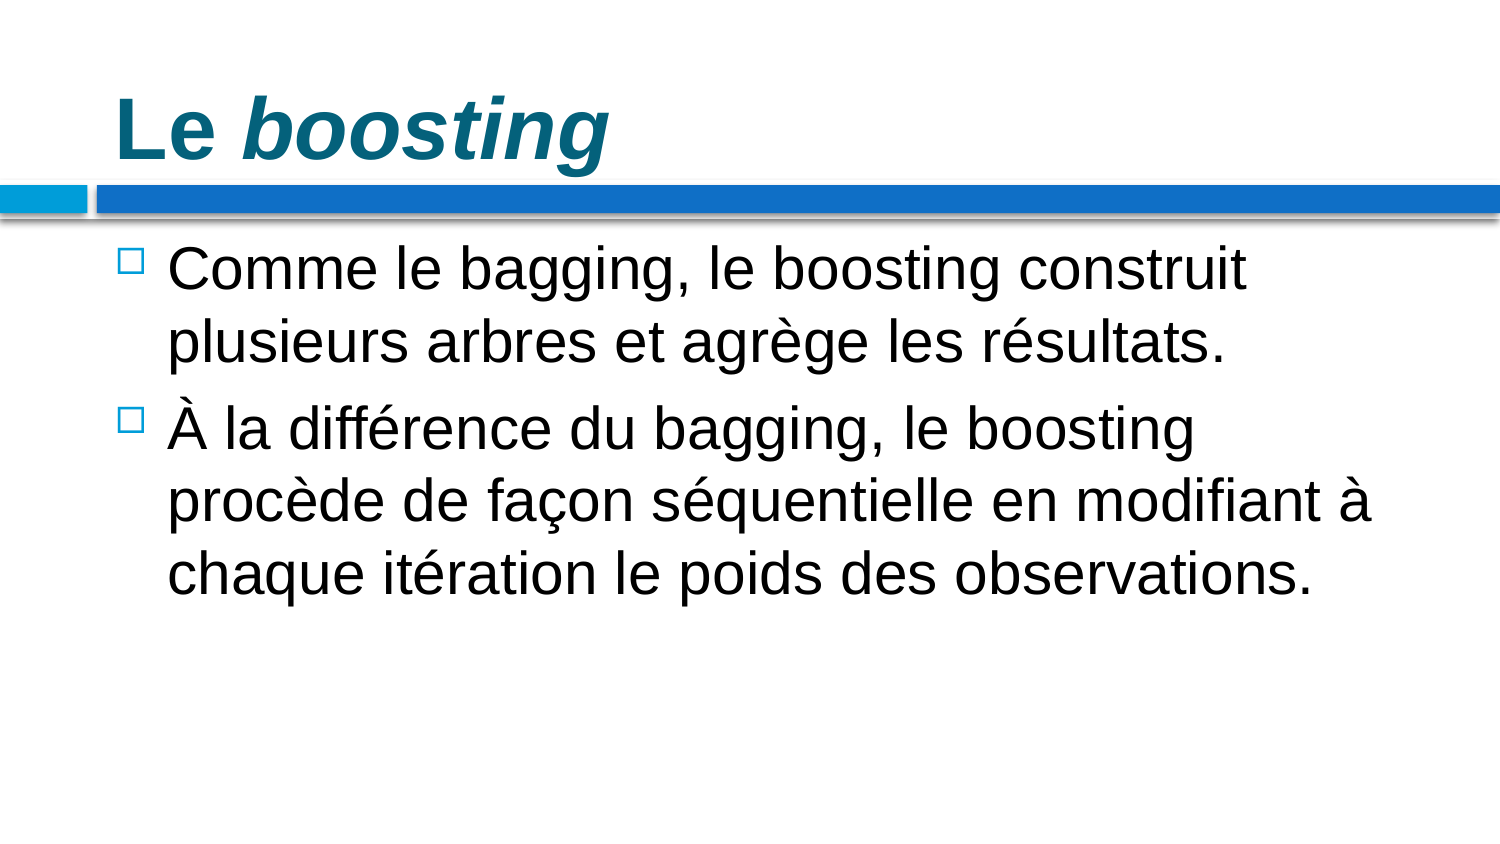

# Le boosting
Comme le bagging, le boosting construit plusieurs arbres et agrège les résultats.
À la différence du bagging, le boosting procède de façon séquentielle en modifiant à chaque itération le poids des observations.